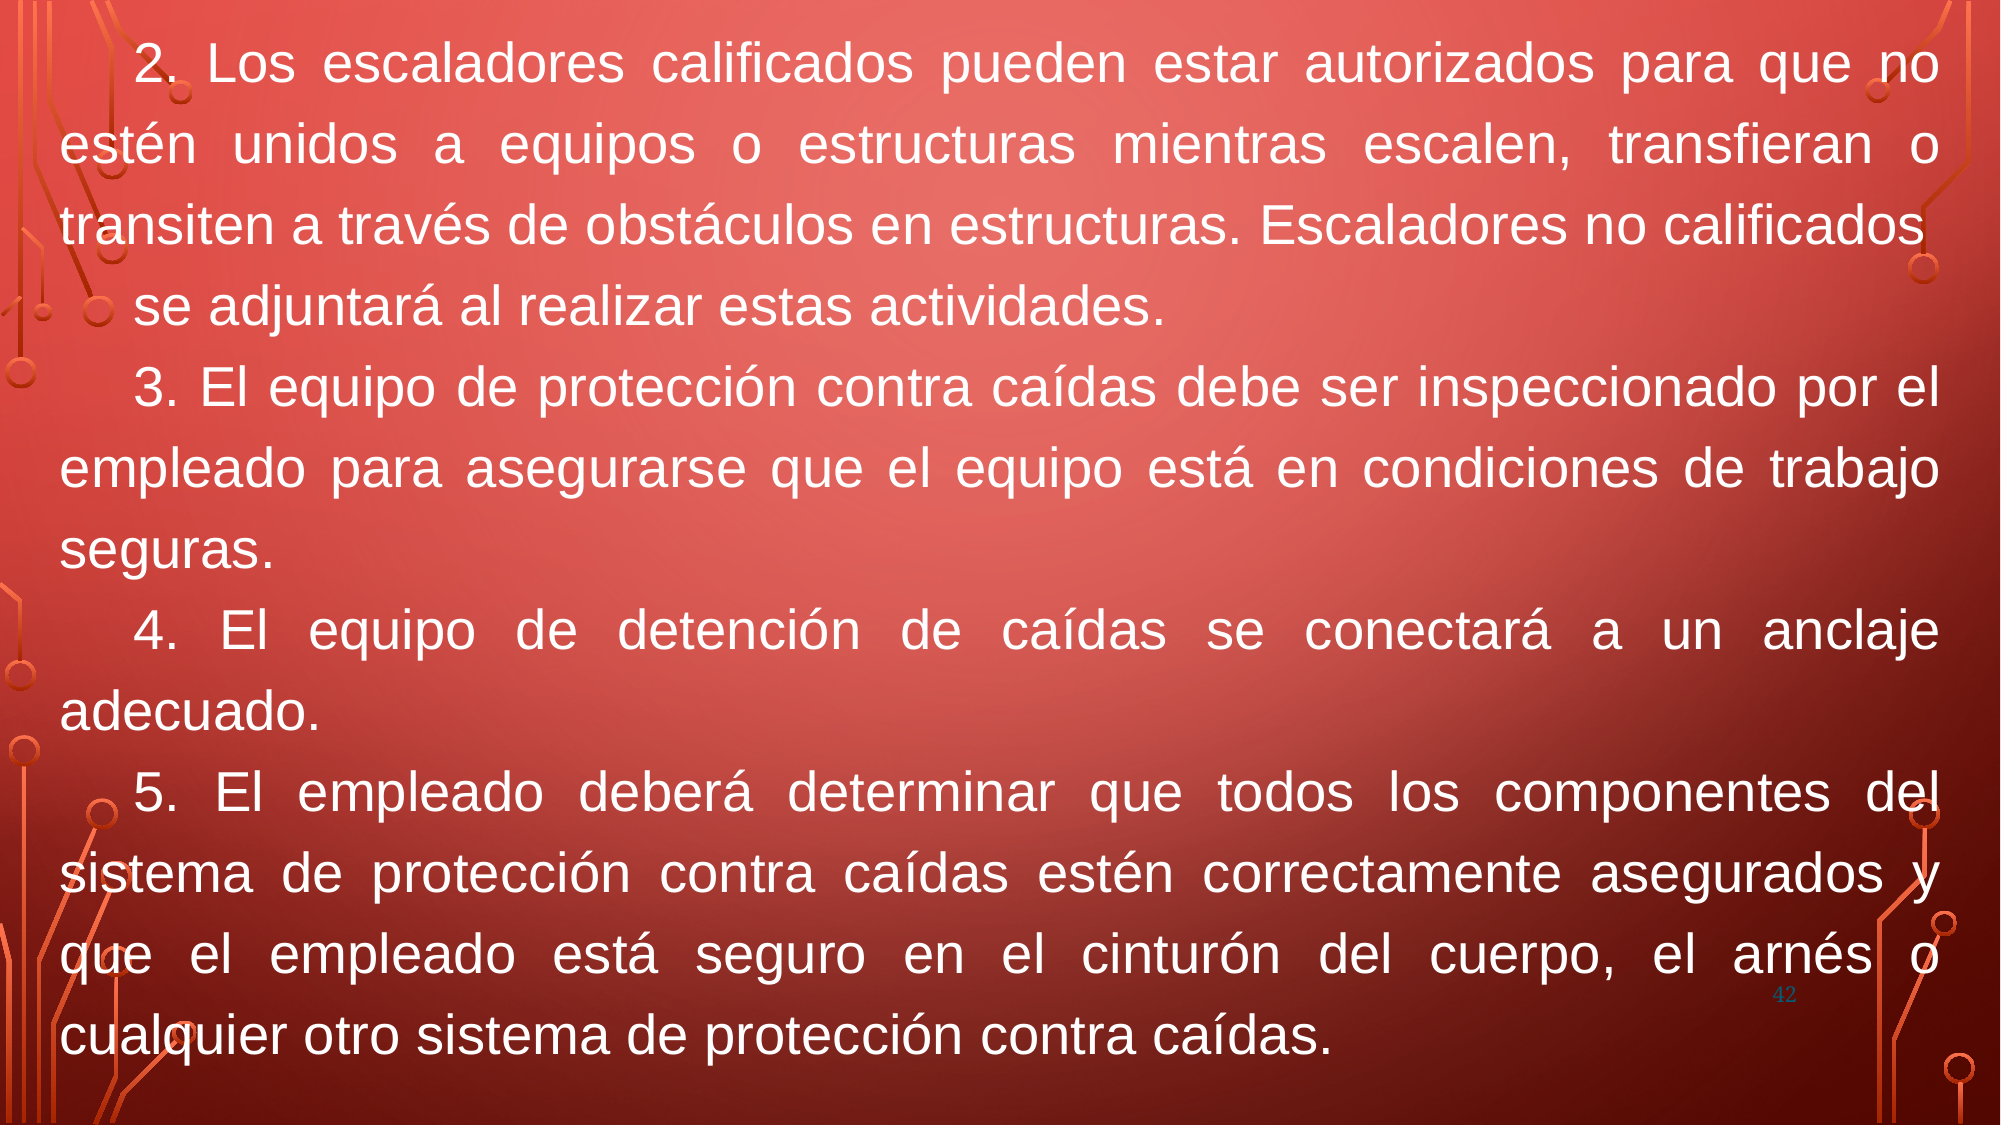

2. Los escaladores calificados pueden estar autorizados para que no estén unidos a equipos o estructuras mientras escalen, transfieran o transiten a través de obstáculos en estructuras. Escaladores no calificados
se adjuntará al realizar estas actividades.
3. El equipo de protección contra caídas debe ser inspeccionado por el empleado para asegurarse que el equipo está en condiciones de trabajo seguras.
4. El equipo de detención de caídas se conectará a un anclaje adecuado.
5. El empleado deberá determinar que todos los componentes del sistema de protección contra caídas estén correctamente asegurados y que el empleado está seguro en el cinturón del cuerpo, el arnés o cualquier otro sistema de protección contra caídas.
42